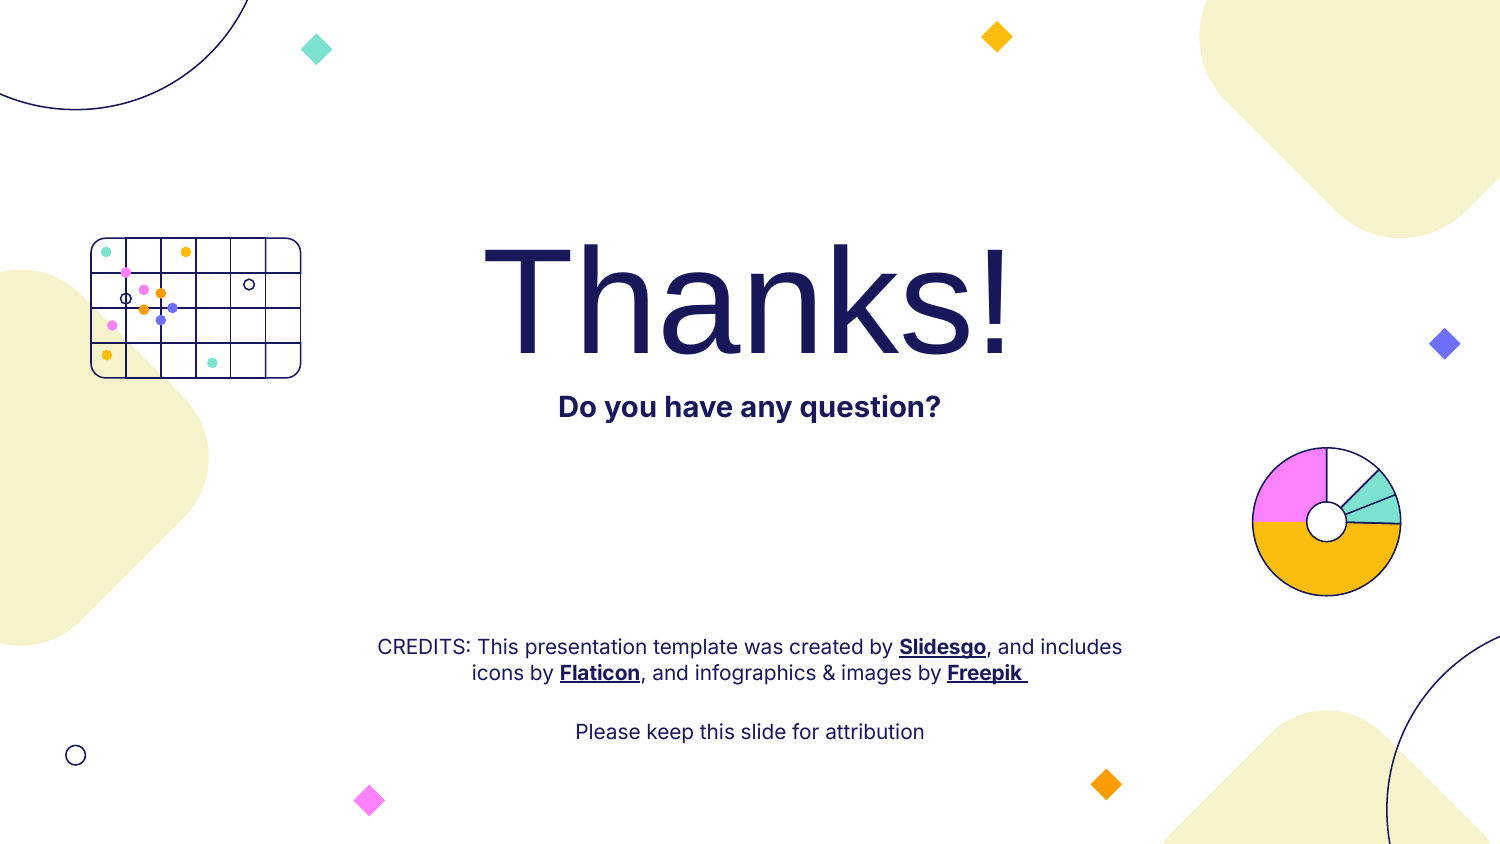

# Thanks!

Do you have any question?

Please keep this slide for attribution